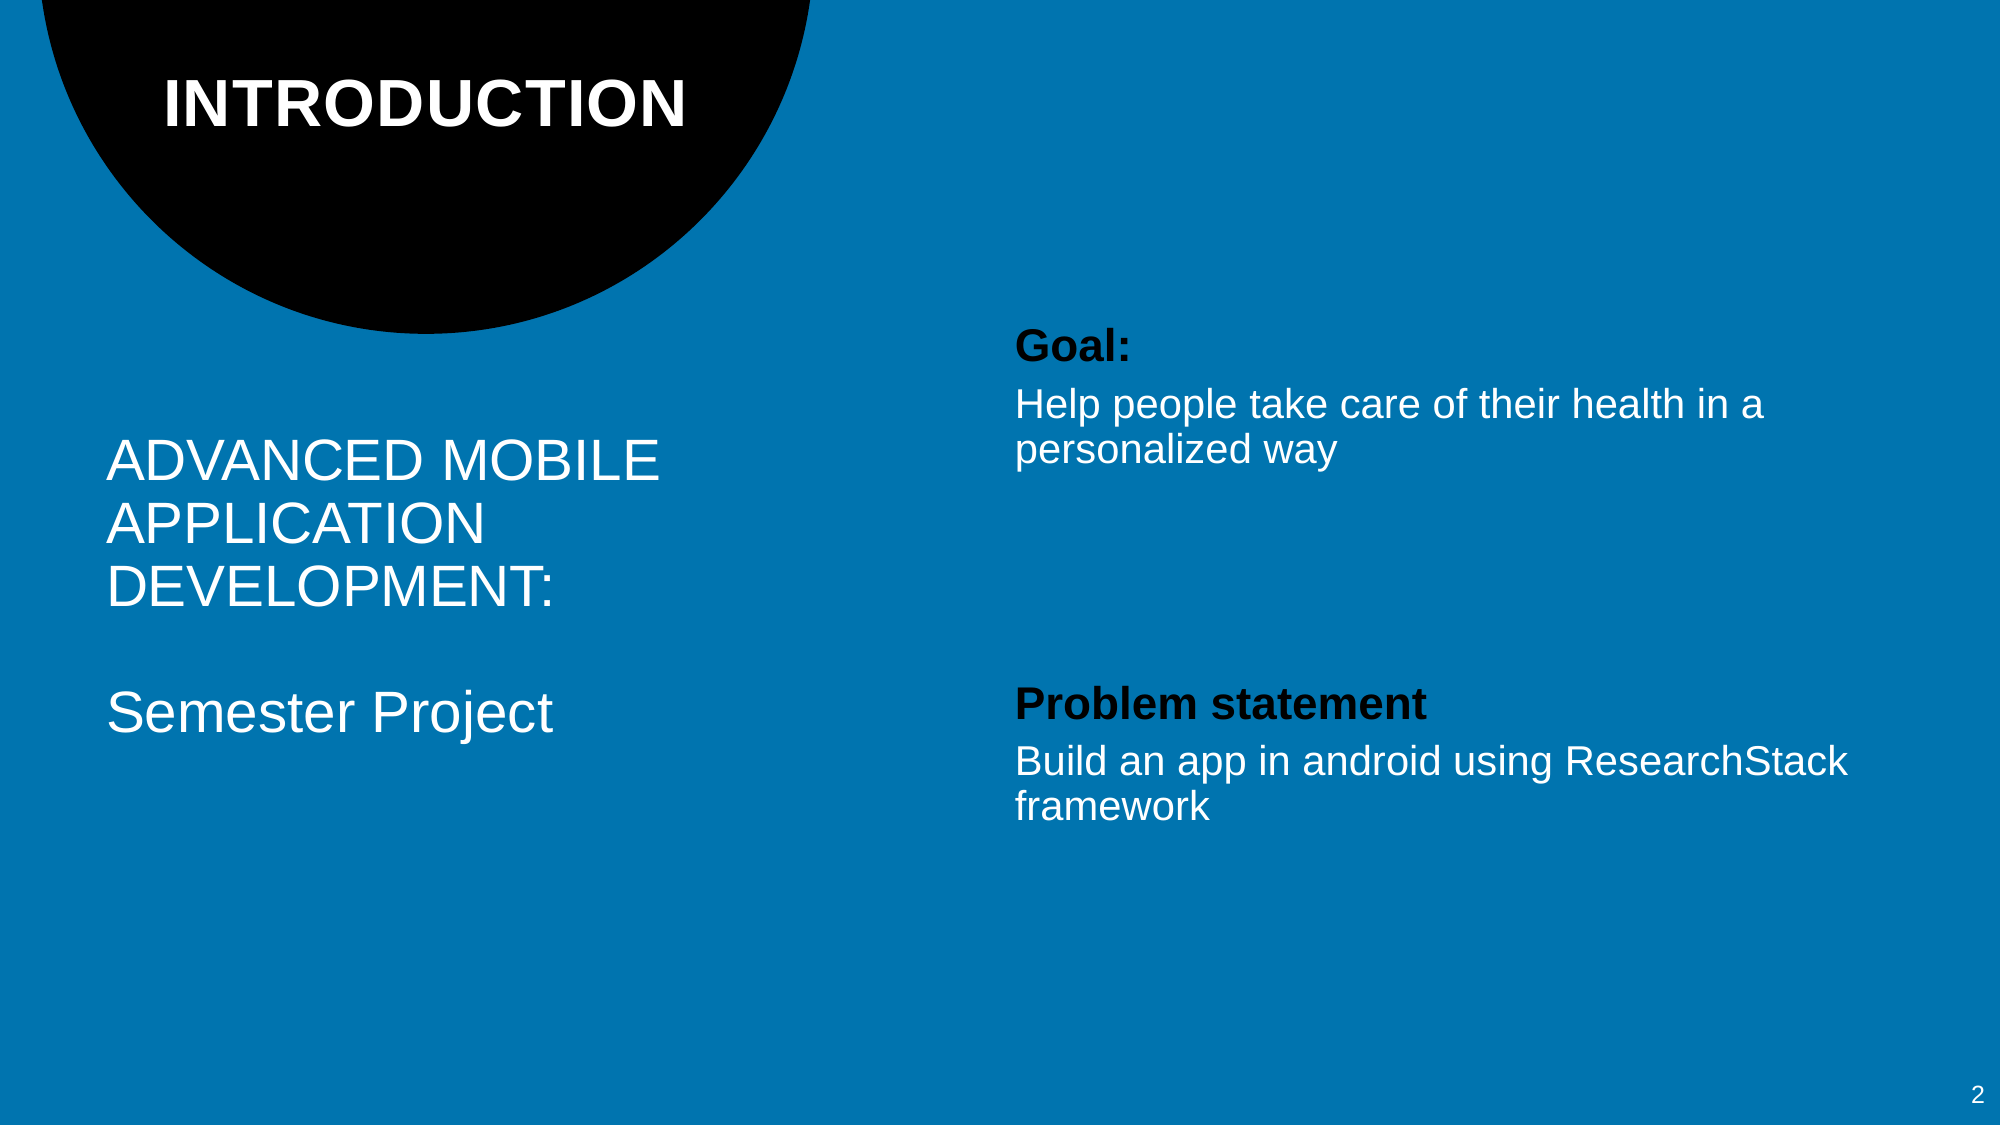

# INTRODUCTION

Goal:
Help people take care of their health in a personalized way
ADVANCED MOBILE APPLICATION  DEVELOPMENT:
Semester Project
Problem statement
Build an app in android using ResearchStack framework
2